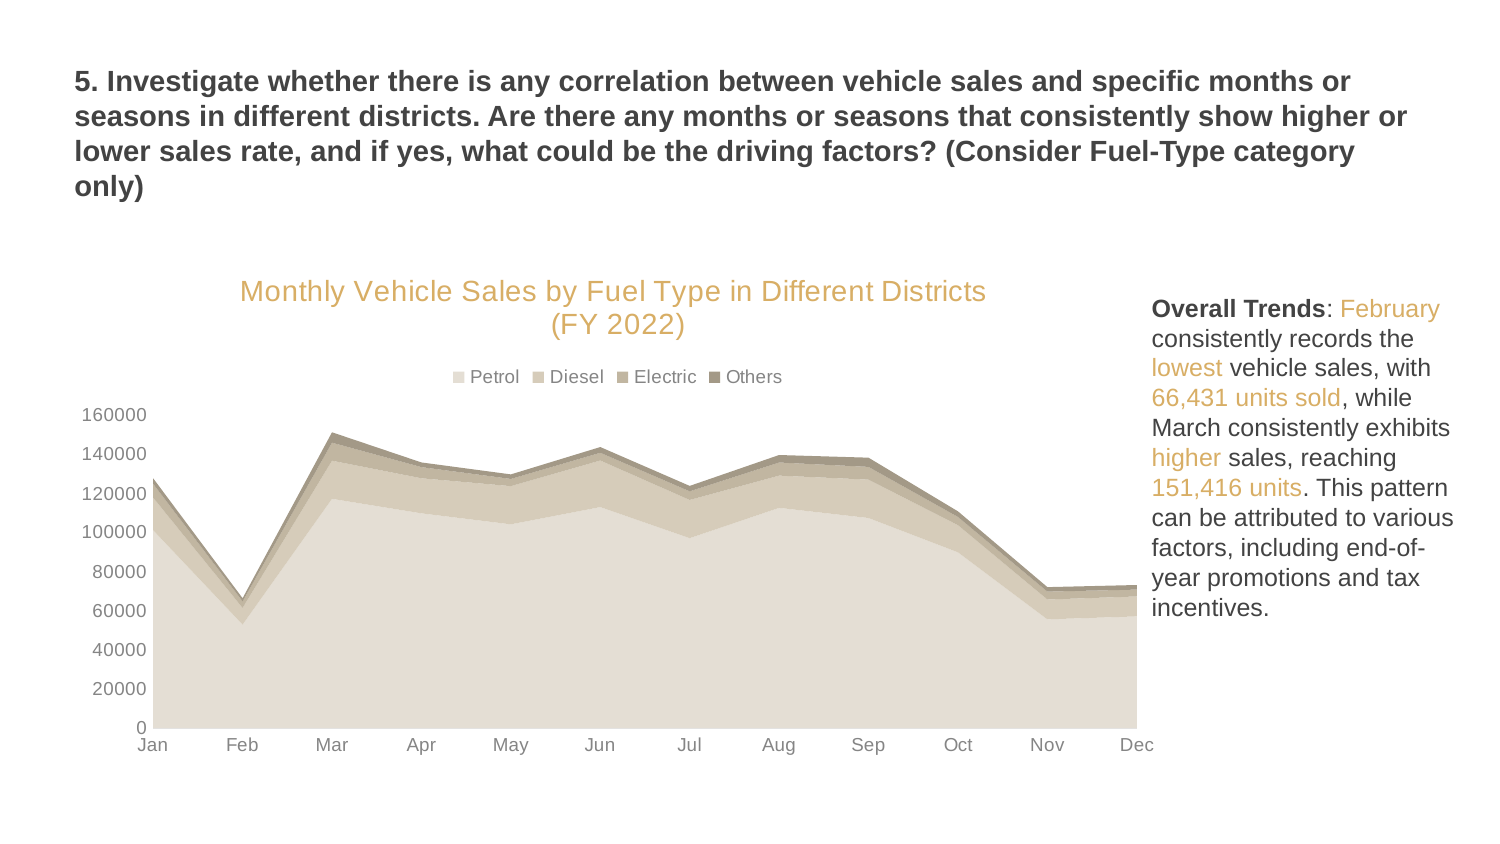

# 5. Investigate whether there is any correlation between vehicle sales and specific months or seasons in different districts. Are there any months or seasons that consistently show higher or lower sales rate, and if yes, what could be the driving factors? (Consider Fuel-Type category only)

### Chart: Monthly Vehicle Sales by Fuel Type in Different Districts
(FY 2022)

| Category | Petrol | Diesel | Electric | Others |
|---|---|---|---|---|
| Jan | 101241.0 | 16662.0 | 7121.0 | 2800.0 |
| Feb | 52938.0 | 8539.0 | 3374.0 | 1580.0 |
| Mar | 117355.0 | 19496.0 | 9221.0 | 5344.0 |
| Apr | 109884.0 | 17983.0 | 5712.0 | 2385.0 |
| May | 104266.0 | 19572.0 | 3696.0 | 2304.0 |
| Jun | 113121.0 | 23838.0 | 3956.0 | 2926.0 |
| Jul | 97171.0 | 19582.0 | 4425.0 | 2793.0 |
| Aug | 112693.0 | 16524.0 | 6711.0 | 3839.0 |
| Sep | 107486.0 | 19666.0 | 6534.0 | 4713.0 |
| Oct | 89939.0 | 13891.0 | 4213.0 | 2857.0 |
| Nov | 55628.0 | 10146.0 | 4062.0 | 2291.0 |
| Dec | 57135.0 | 10204.0 | 3507.0 | 2368.0 |
Overall Trends: February consistently records the lowest vehicle sales, with 66,431 units sold, while March consistently exhibits higher sales, reaching 151,416 units. This pattern can be attributed to various factors, including end-of-year promotions and tax incentives.